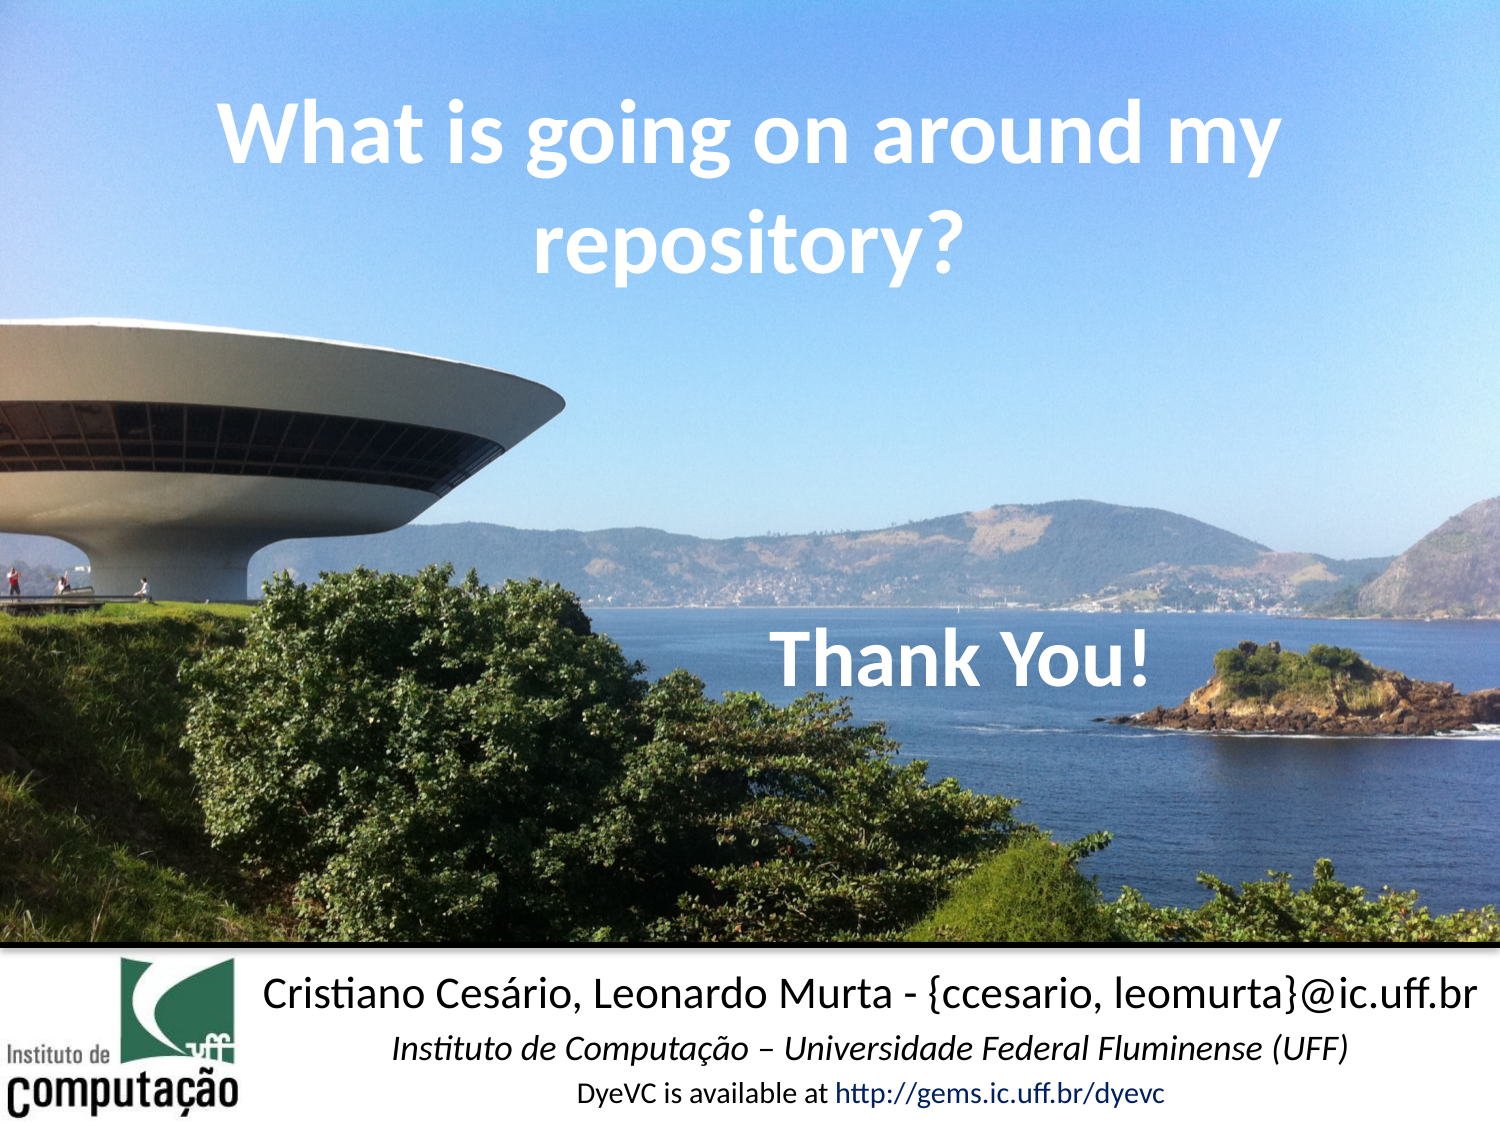

# What is going on around my repository?
Thank You!
Cristiano Cesário, Leonardo Murta - {ccesario, leomurta}@ic.uff.br
Instituto de Computação – Universidade Federal Fluminense (UFF)
DyeVC is available at http://gems.ic.uff.br/dyevc